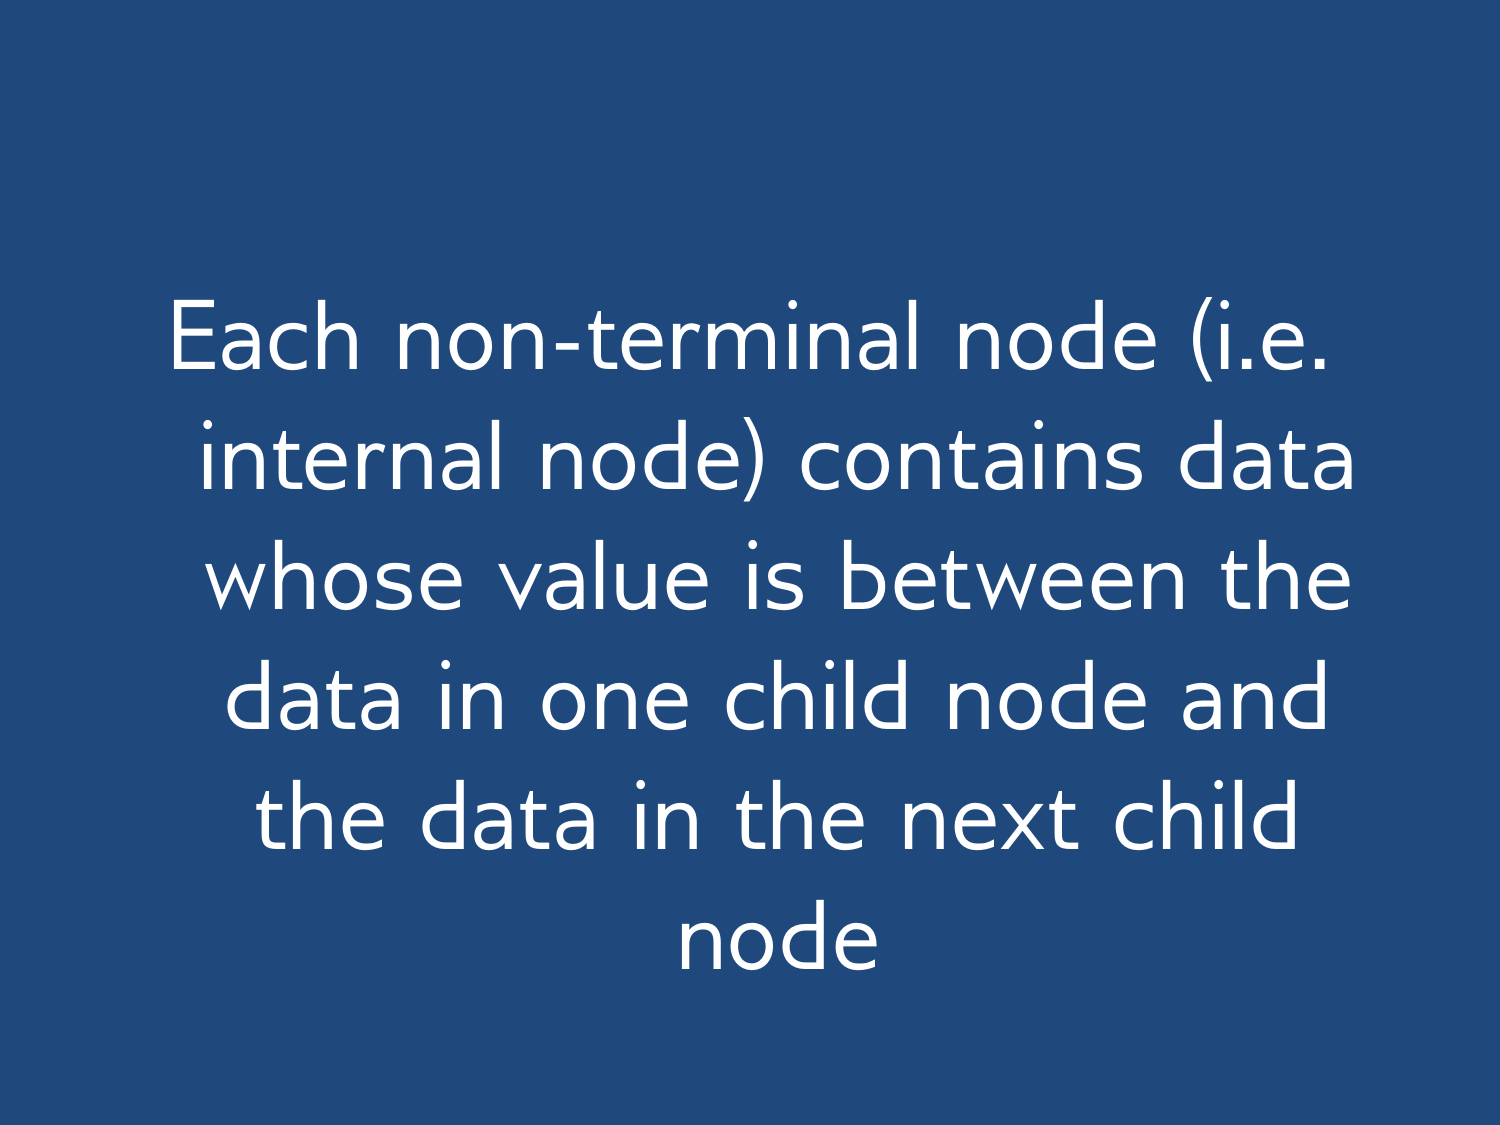

#
Each non-terminal node (i.e. internal node) contains data whose value is between the data in one child node and the data in the next child node